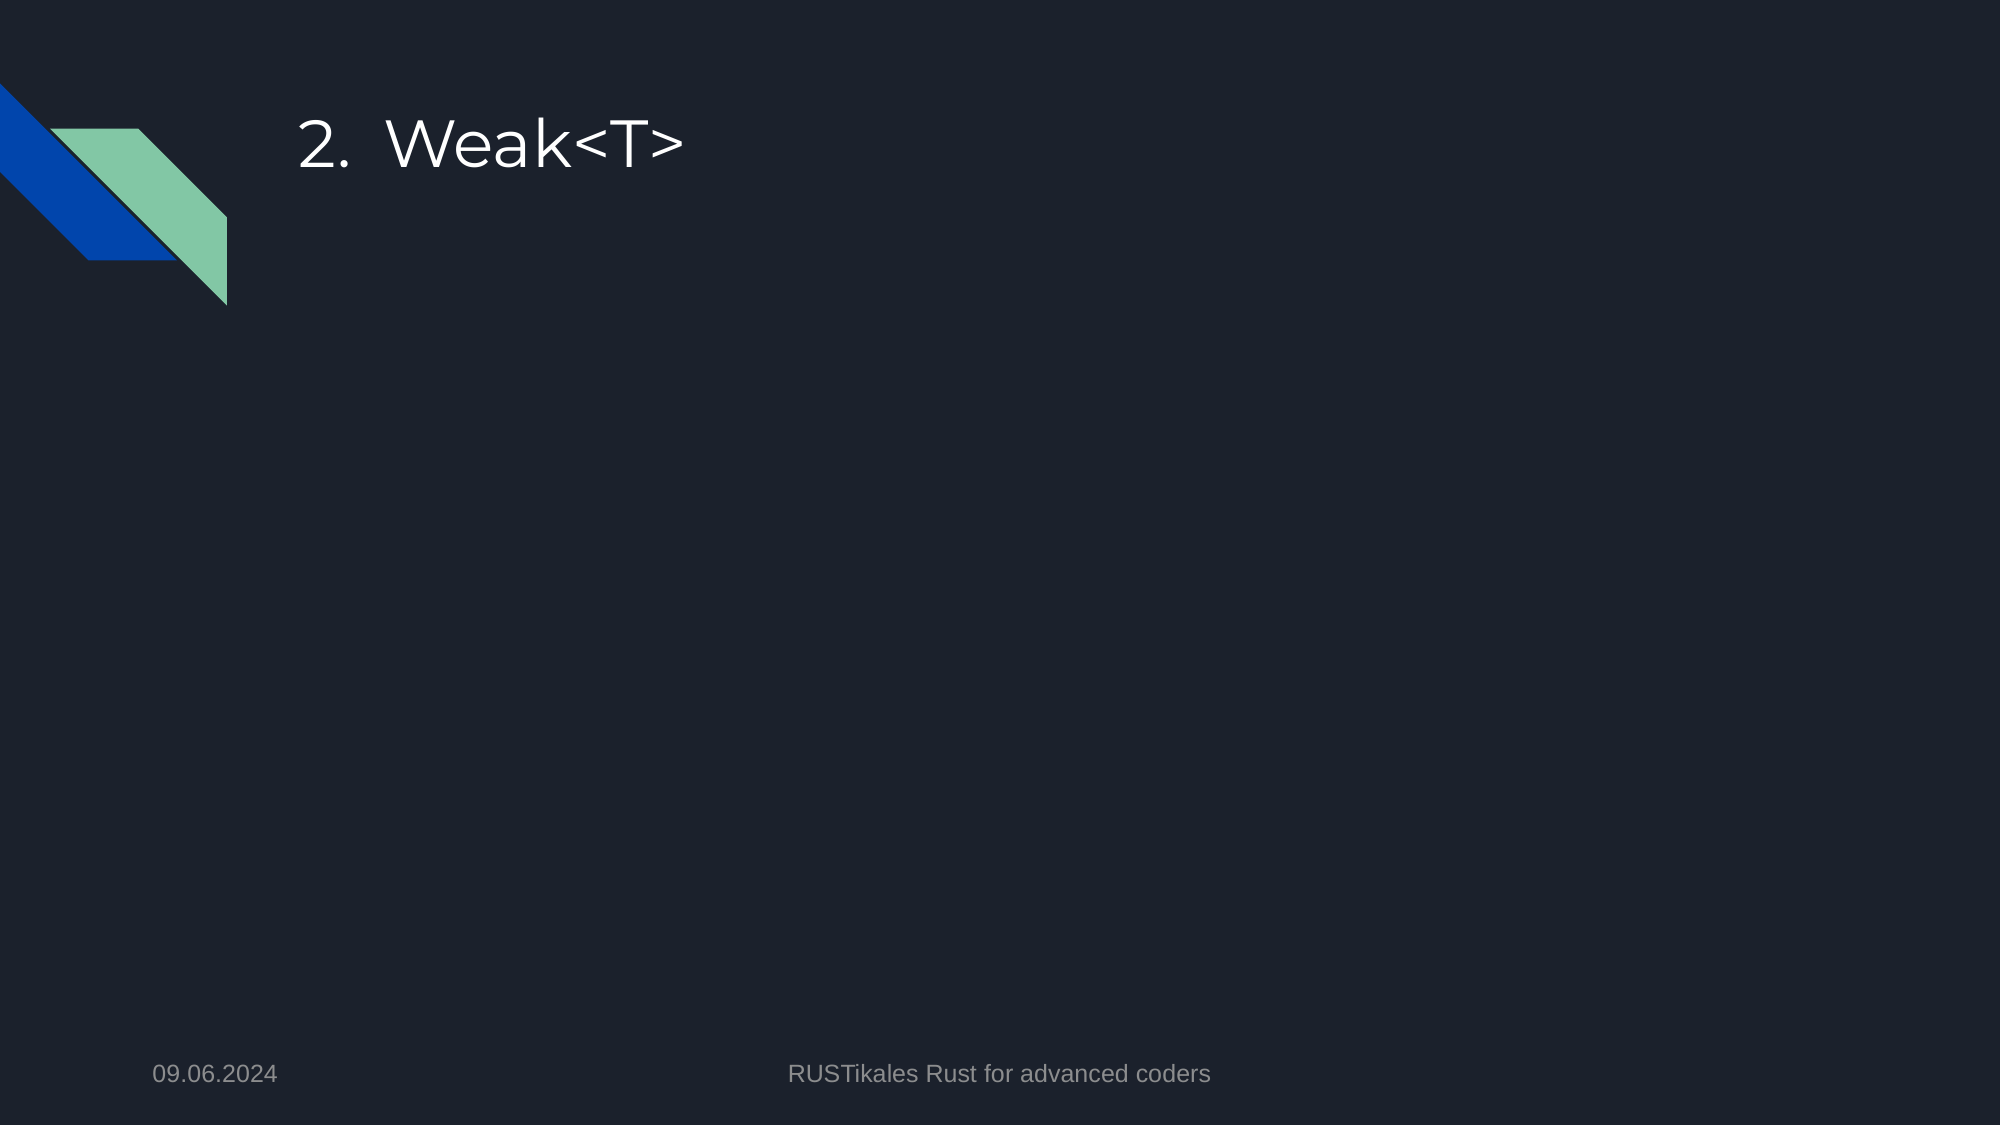

# Weak<T>
09.06.2024
RUSTikales Rust for advanced coders